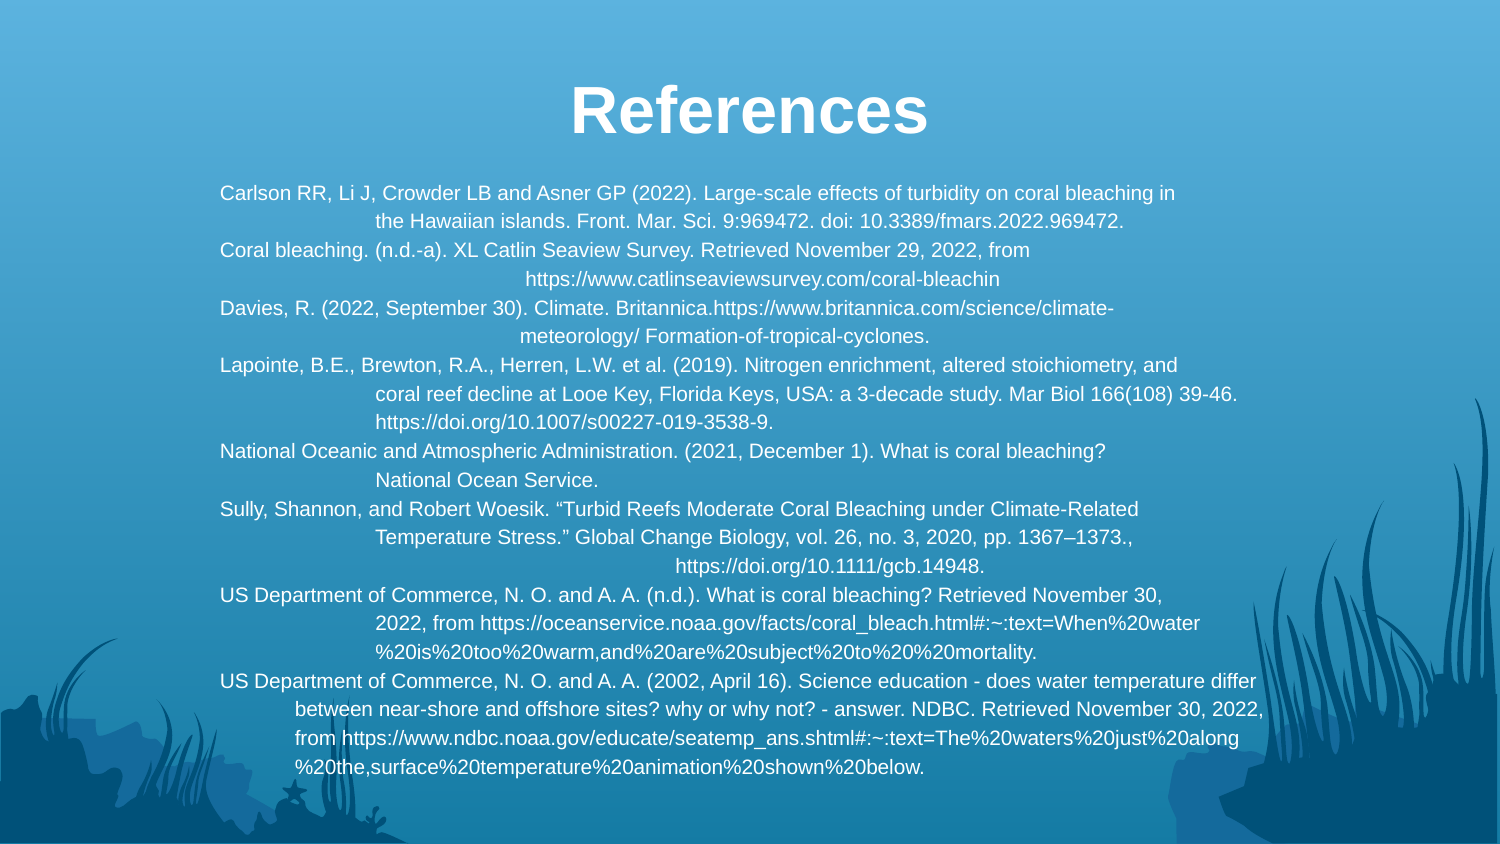

References
Carlson RR, Li J, Crowder LB and Asner GP (2022). Large-scale effects of turbidity on coral bleaching in 		 the Hawaiian islands. Front. Mar. Sci. 9:969472. doi: 10.3389/fmars.2022.969472.
Coral bleaching. (n.d.-a). XL Catlin Seaview Survey. Retrieved November 29, 2022, from				 https://www.catlinseaviewsurvey.com/coral-bleachin
Davies, R. (2022, September 30). Climate. Britannica.https://www.britannica.com/science/climate- 			meteorology/ Formation-of-tropical-cyclones.
Lapointe, B.E., Brewton, R.A., Herren, L.W. et al. (2019). Nitrogen enrichment, altered stoichiometry, and 		 coral reef decline at Looe Key, Florida Keys, USA: a 3-decade study. Mar Biol 166(108) 39-46. 		 https://doi.org/10.1007/s00227-019-3538-9.
National Oceanic and Atmospheric Administration. (2021, December 1). What is coral bleaching? 			 National Ocean Service.
Sully, Shannon, and Robert Woesik. “Turbid Reefs Moderate Coral Bleaching under Climate‐Related 		 Temperature Stress.” Global Change Biology, vol. 26, no. 3, 2020, pp. 1367–1373., 				 https://doi.org/10.1111/gcb.14948.
US Department of Commerce, N. O. and A. A. (n.d.). What is coral bleaching? Retrieved November 30, 		 2022, from https://oceanservice.noaa.gov/facts/coral_bleach.html#:~:text=When%20water 		 %20is%20too%20warm,and%20are%20subject%20to%20%20mortality.
US Department of Commerce, N. O. and A. A. (2002, April 16). Science education - does water temperature differ between near-shore and offshore sites? why or why not? - answer. NDBC. Retrieved November 30, 2022, from https://www.ndbc.noaa.gov/educate/seatemp_ans.shtml#:~:text=The%20waters%20just%20along%20the,surface%20temperature%20animation%20shown%20below.